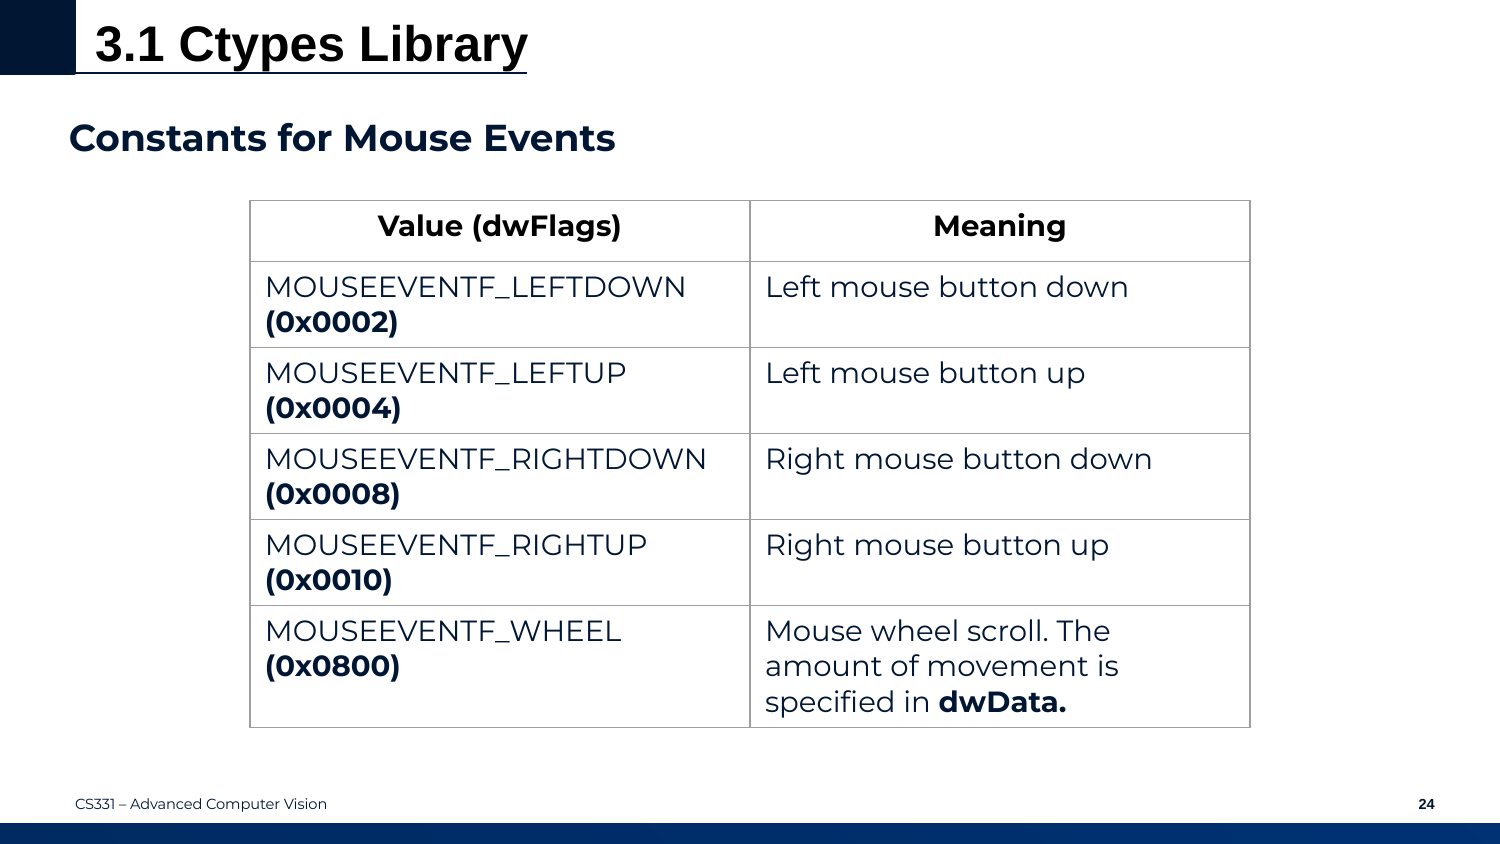

3.1 Ctypes Library
Constants for Mouse Events
| Value (dwFlags) | Meaning |
| --- | --- |
| MOUSEEVENTF\_LEFTDOWN (0x0002) | Left mouse button down |
| MOUSEEVENTF\_LEFTUP (0x0004) | Left mouse button up |
| MOUSEEVENTF\_RIGHTDOWN (0x0008) | Right mouse button down |
| MOUSEEVENTF\_RIGHTUP (0x0010) | Right mouse button up |
| MOUSEEVENTF\_WHEEL (0x0800) | Mouse wheel scroll. The amount of movement is specified in dwData. |
CS331 – Advanced Computer Vision
24